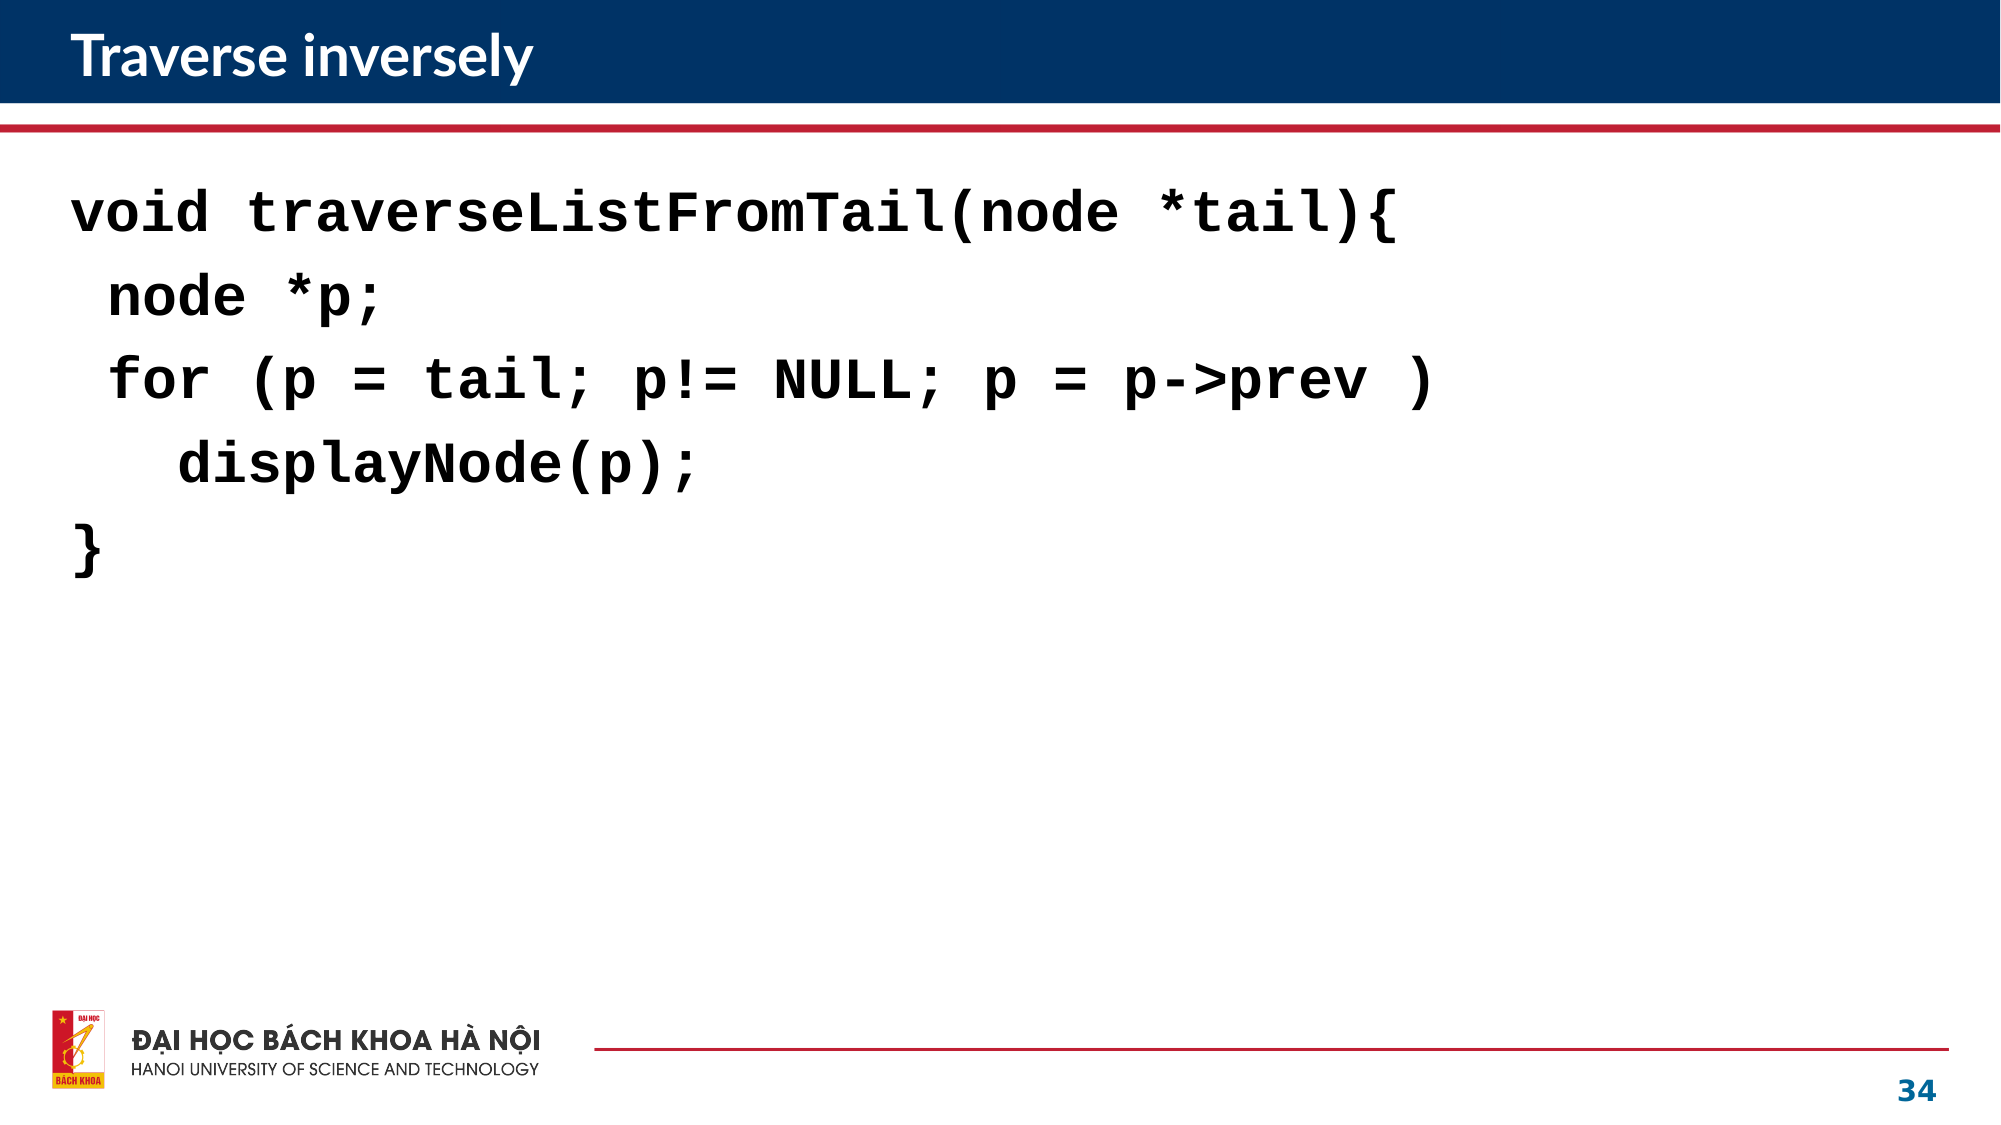

# Traverse inversely
void traverseListFromTail(node *tail){
	node *p;
	for (p = tail; p!= NULL; p = p->prev )
	  displayNode(p);
}
34